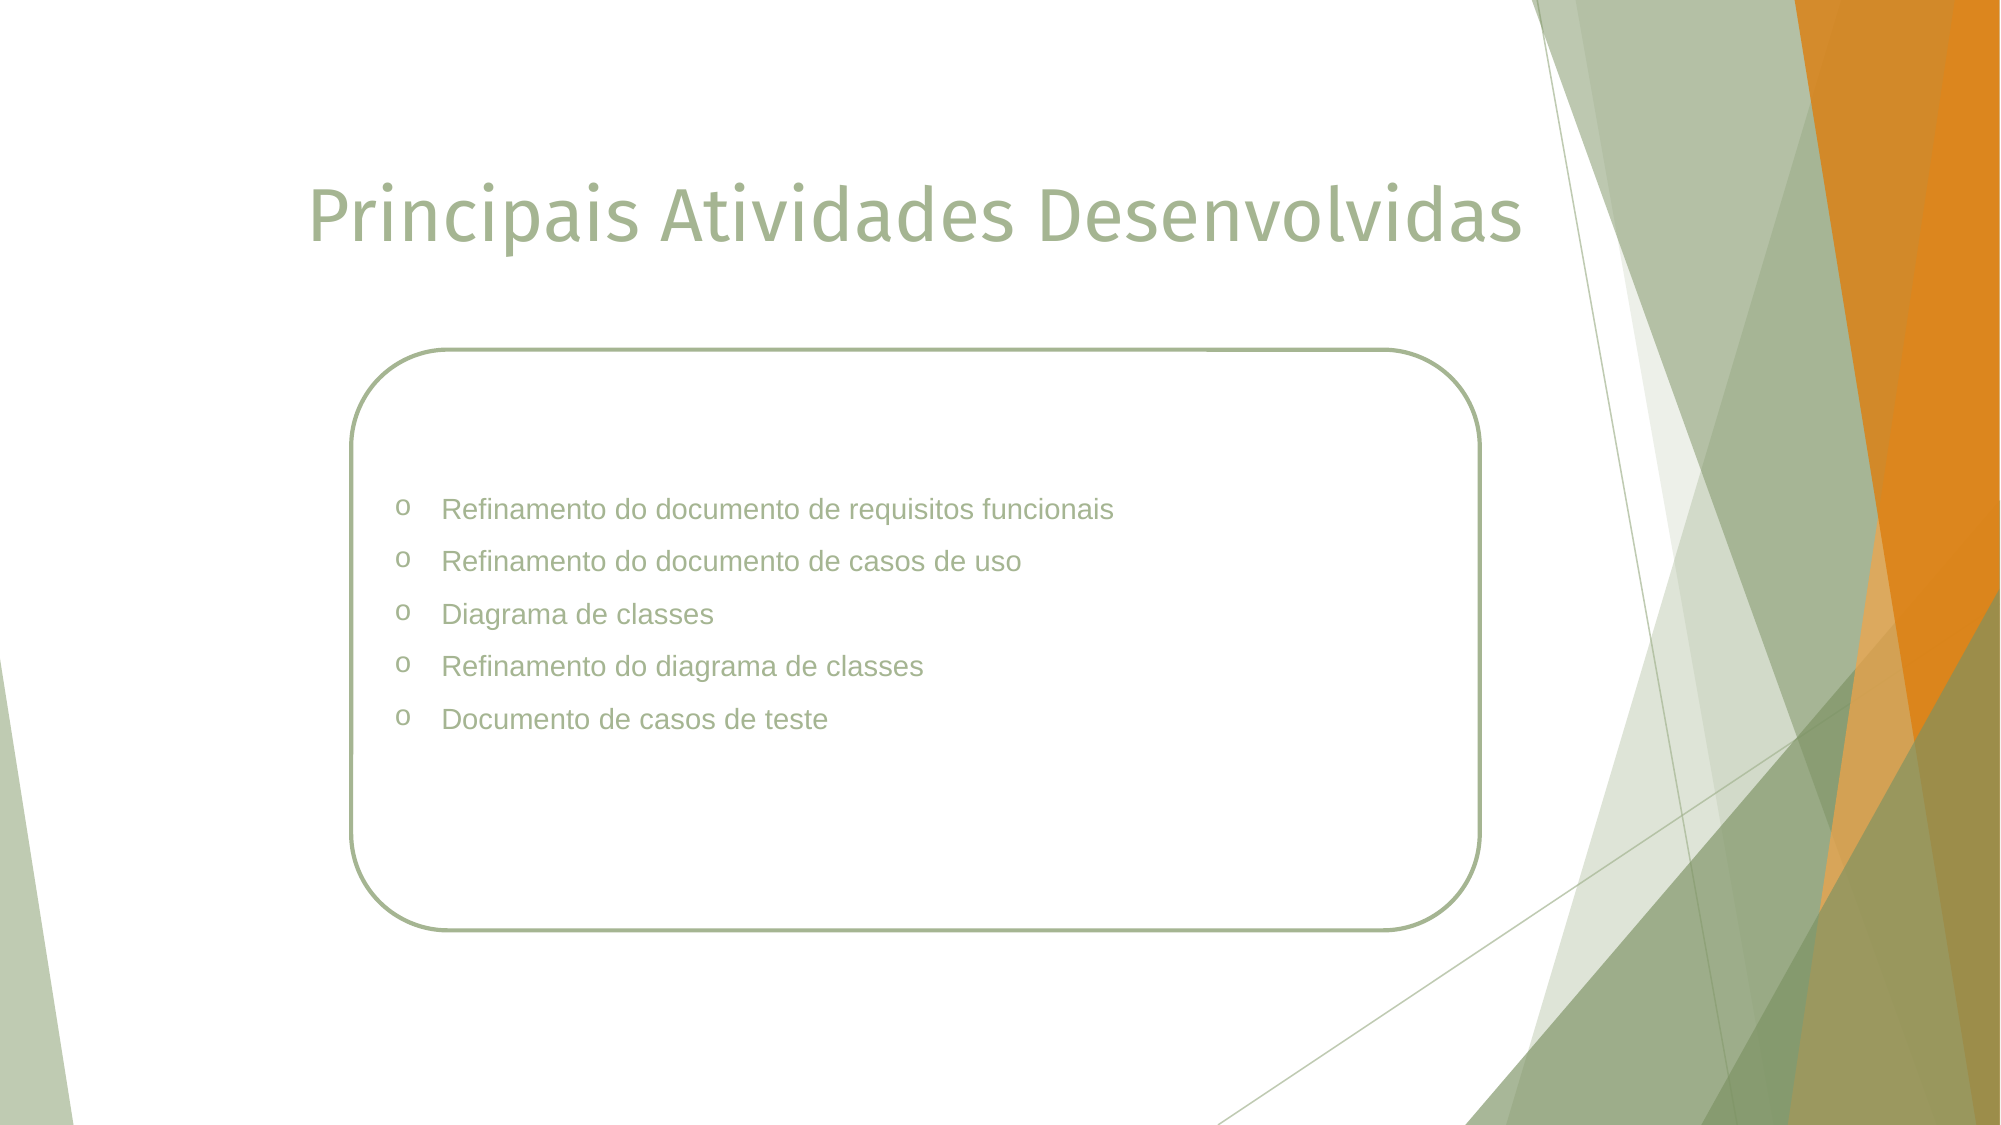

# Principais Atividades Desenvolvidas

Refinamento do documento de requisitos funcionais
Refinamento do documento de casos de uso
Diagrama de classes
Refinamento do diagrama de classes
Documento de casos de teste